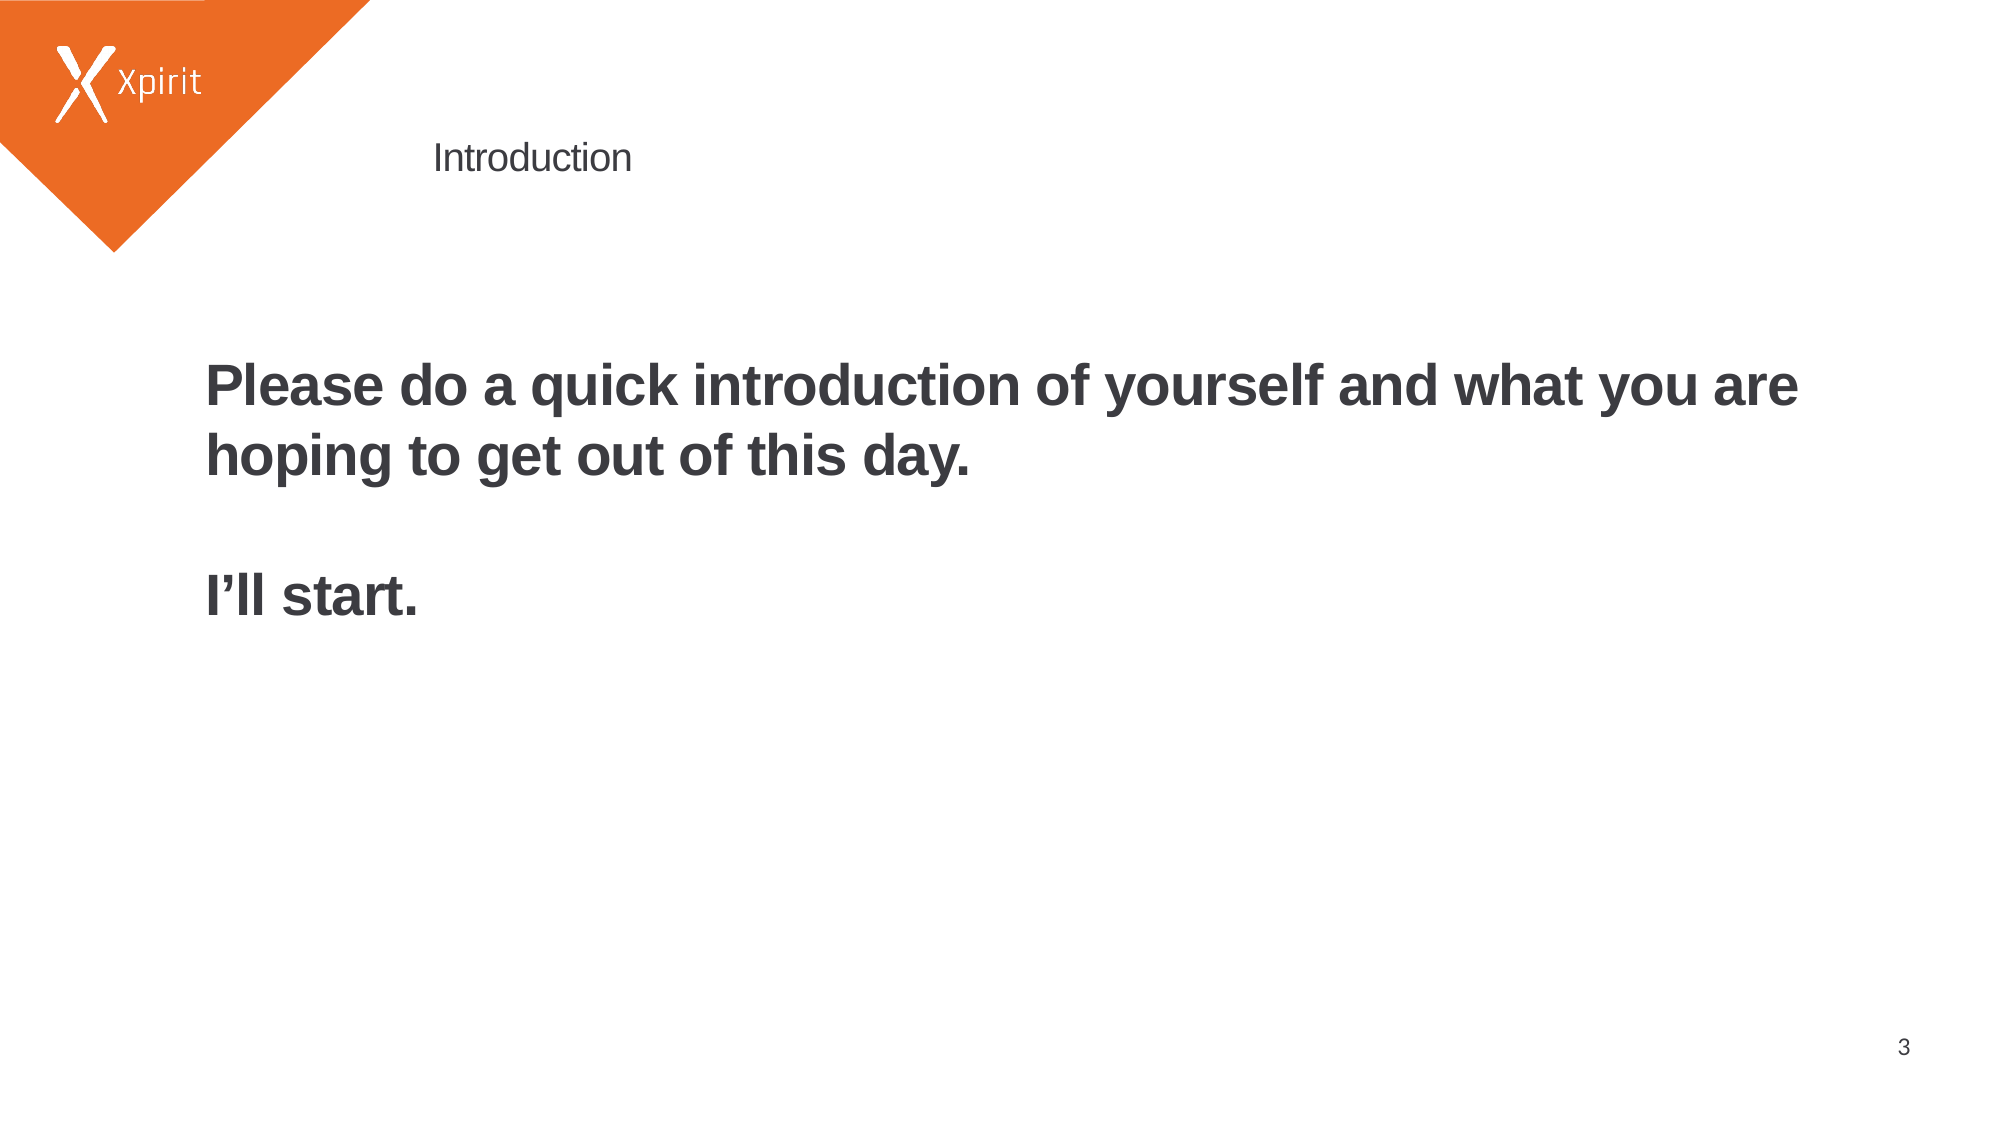

# Introduction
Please do a quick introduction of yourself and what you are hoping to get out of this day.

I’ll start.

3